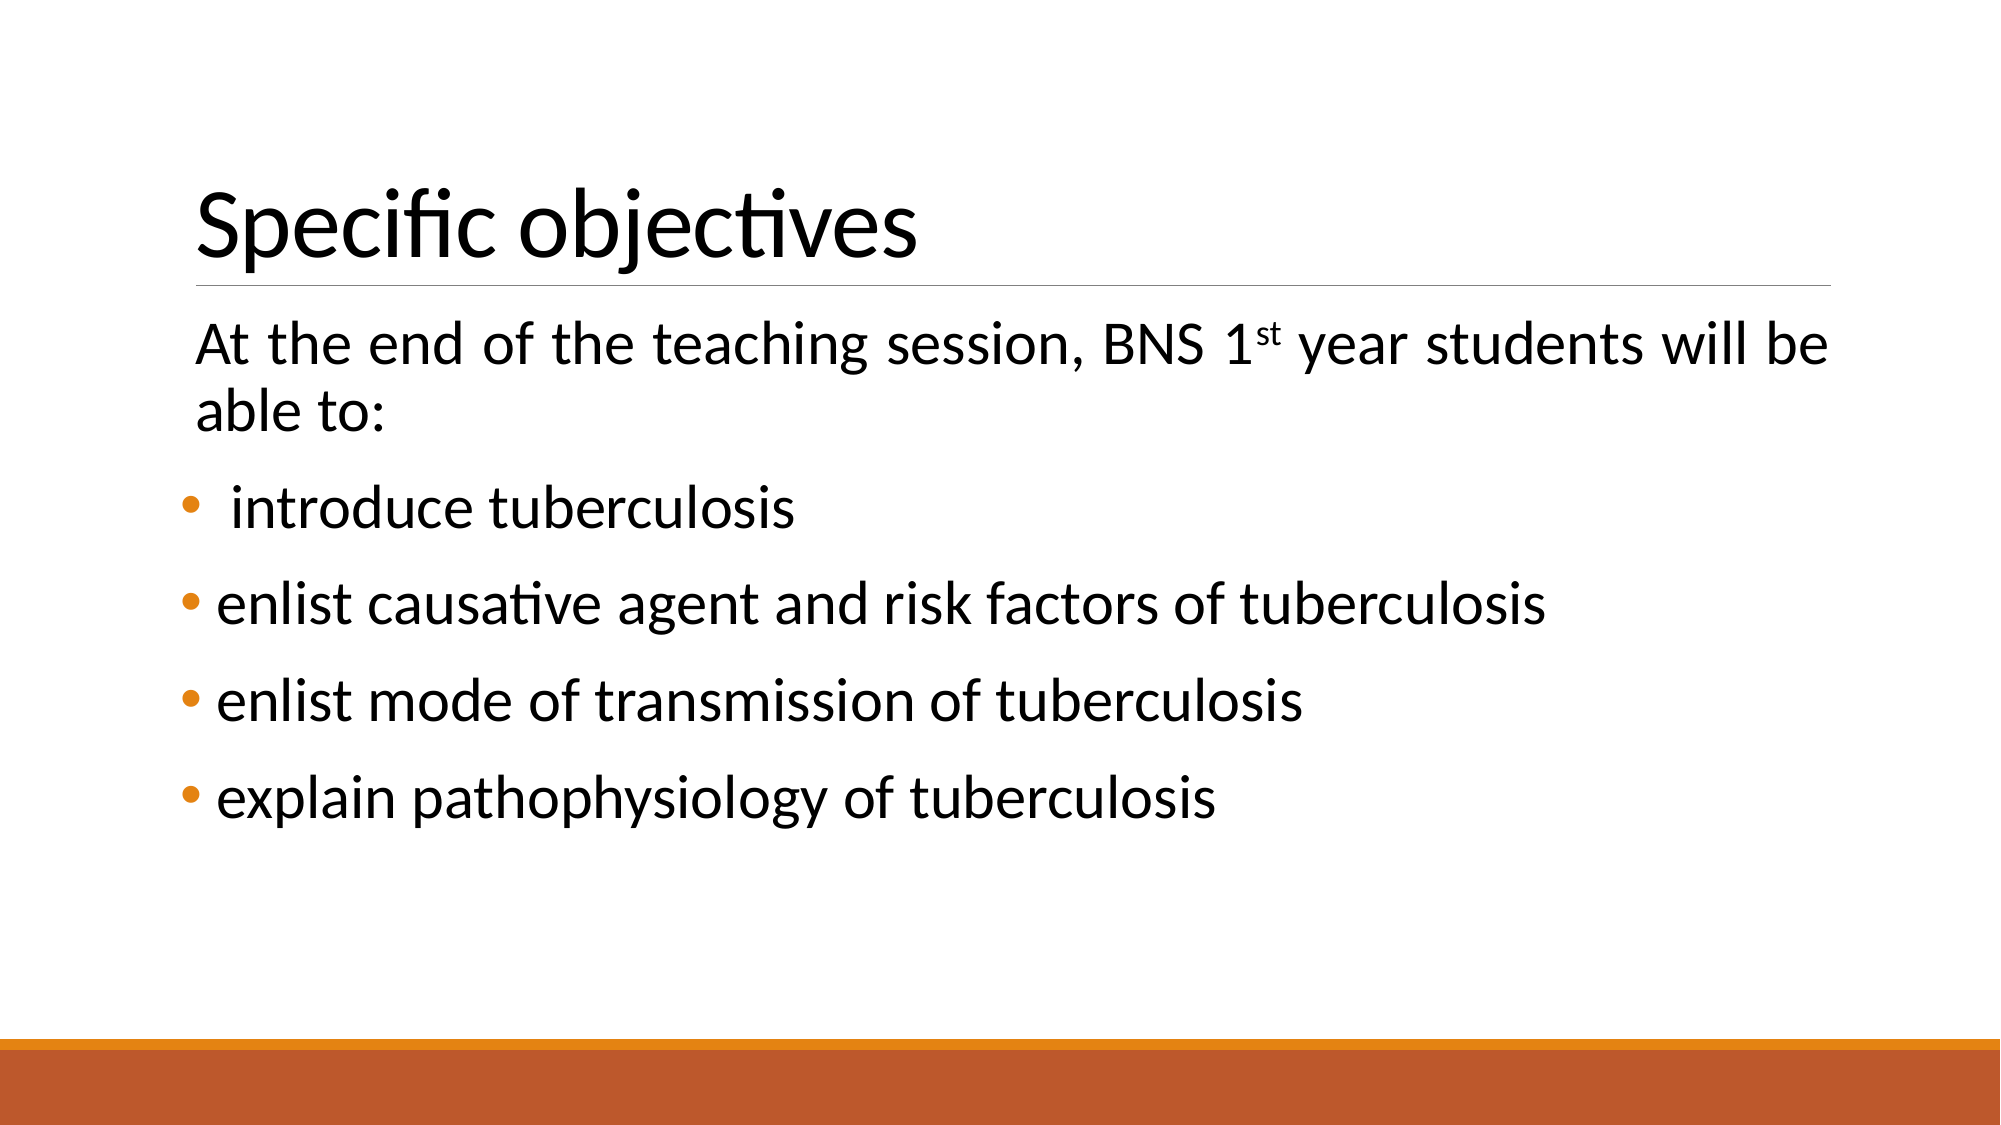

# Specific objectives
At the end of the teaching session, BNS 1st year students will be able to:
  introduce tuberculosis
 enlist causative agent and risk factors of tuberculosis
 enlist mode of transmission of tuberculosis
 explain pathophysiology of tuberculosis